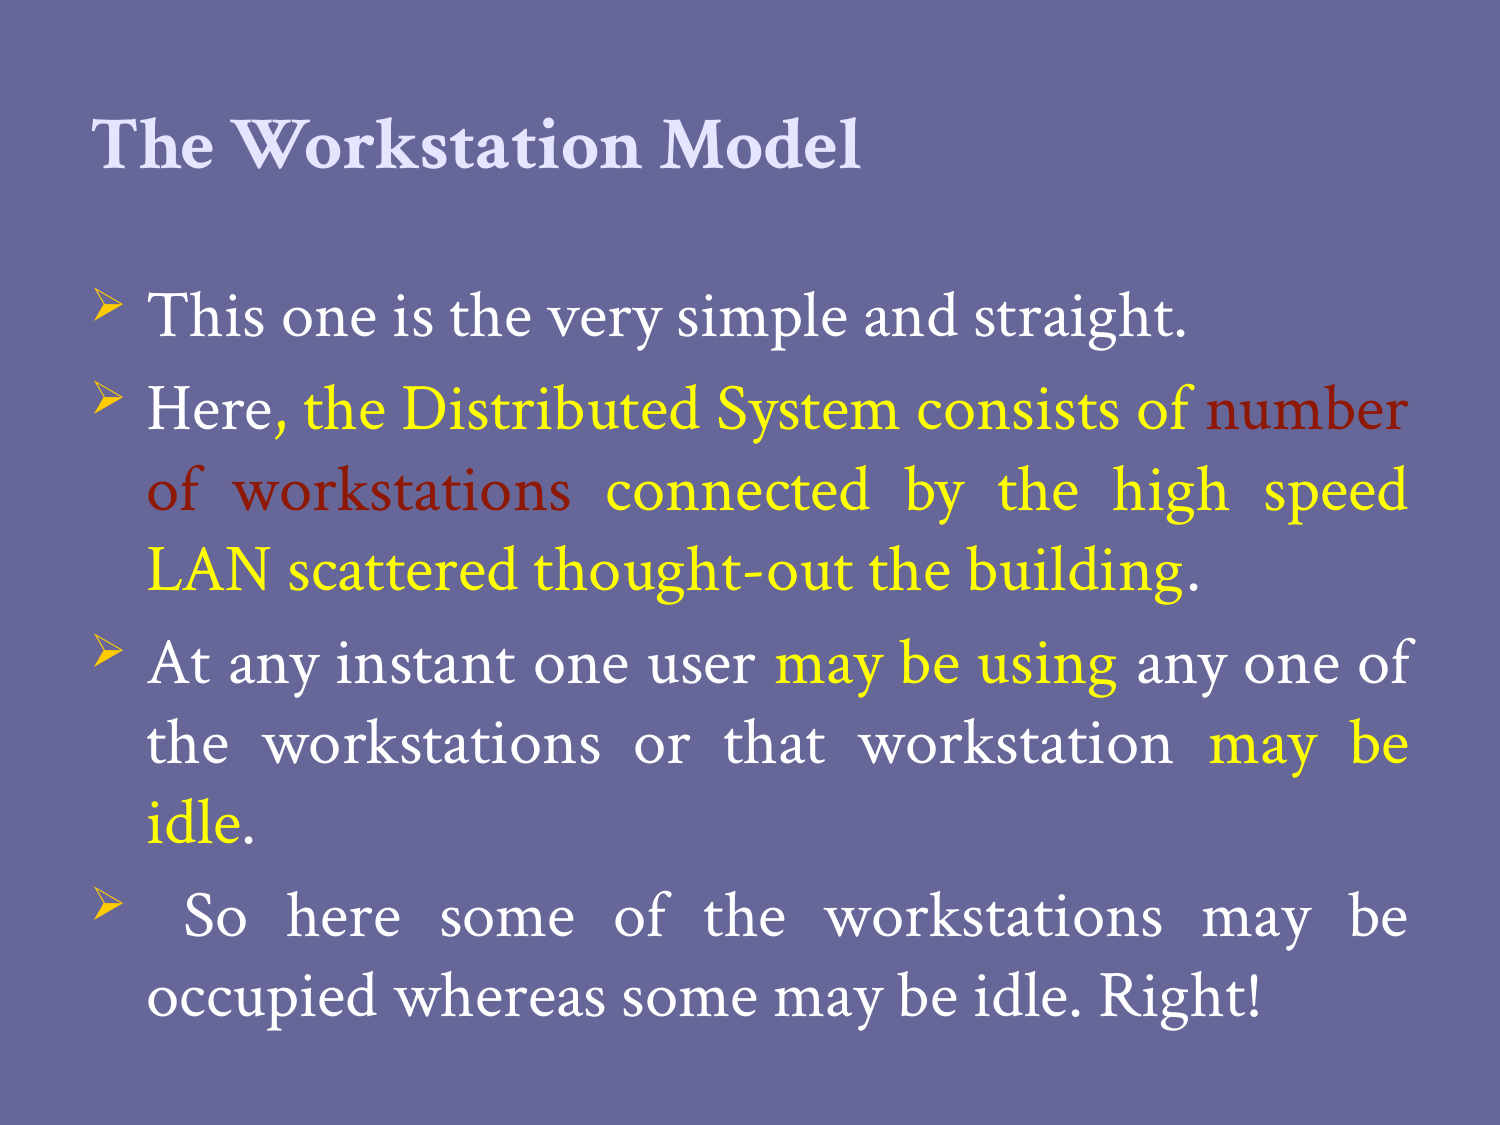

# The Workstation Model
This one is the very simple and straight.
Here, the Distributed System consists of number of workstations connected by the high speed LAN scattered thought-out the building.
At any instant one user may be using any one of the workstations or that workstation may be idle.
 So here some of the workstations may be occupied whereas some may be idle. Right!